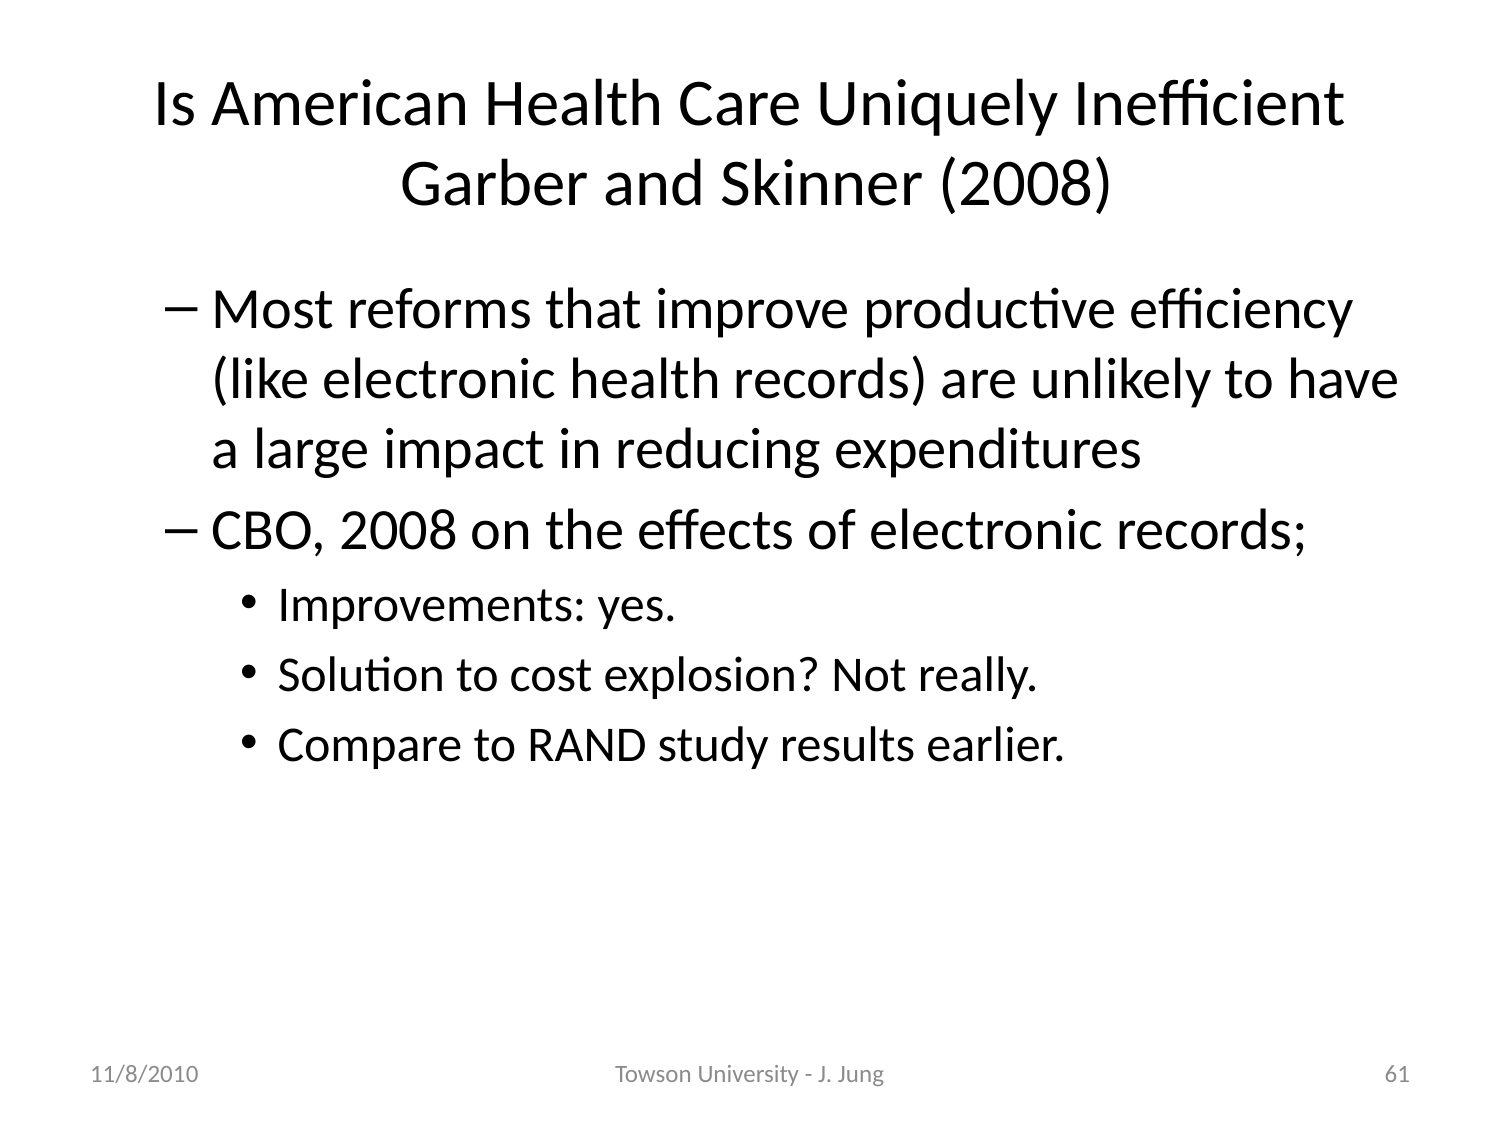

# Is American Health Care Uniquely Inefficient Garber and Skinner (2008)
Most reforms that improve productive efficiency (like electronic health records) are unlikely to have a large impact in reducing expenditures
CBO, 2008 on the effects of electronic records;
Improvements: yes.
Solution to cost explosion? Not really.
Compare to RAND study results earlier.

11/8/2010
Towson University - J. Jung
61